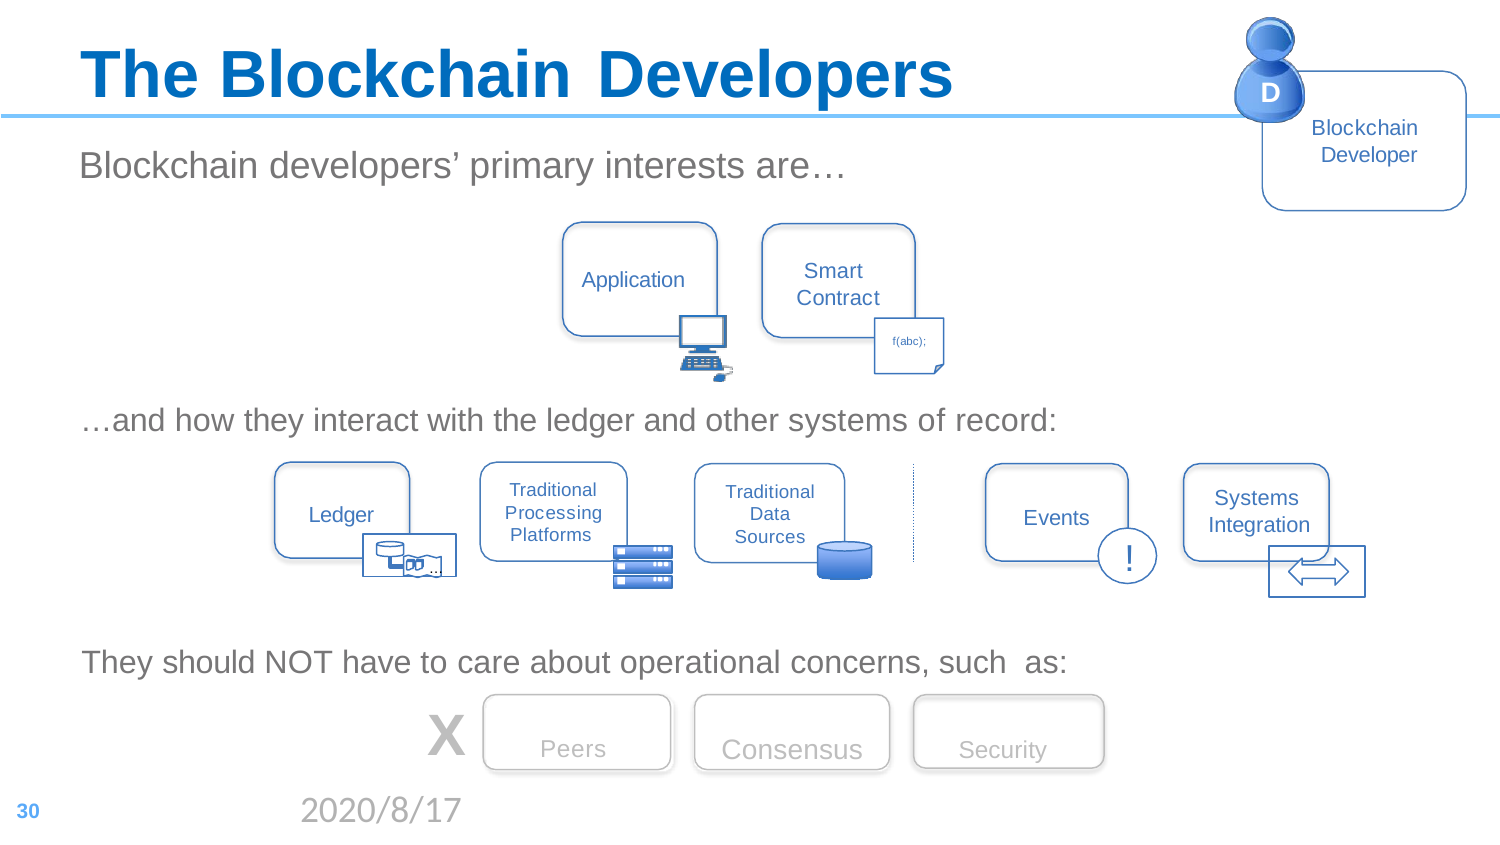

# The Blockchain Developers

D
Blockchain  Developer
Blockchain developers’ primary interests are…

Smart  Contract
Application

f(abc);

…and how they interact with the ledger and other systems of record:

Traditional  Processing  Platforms
Traditional  Data  Sources
Systems  Integration
Ledger
Events

!

…

They should NOT have to care about operational concerns, such as:

X
Peers	Consensus	Security
2020/8/17
30